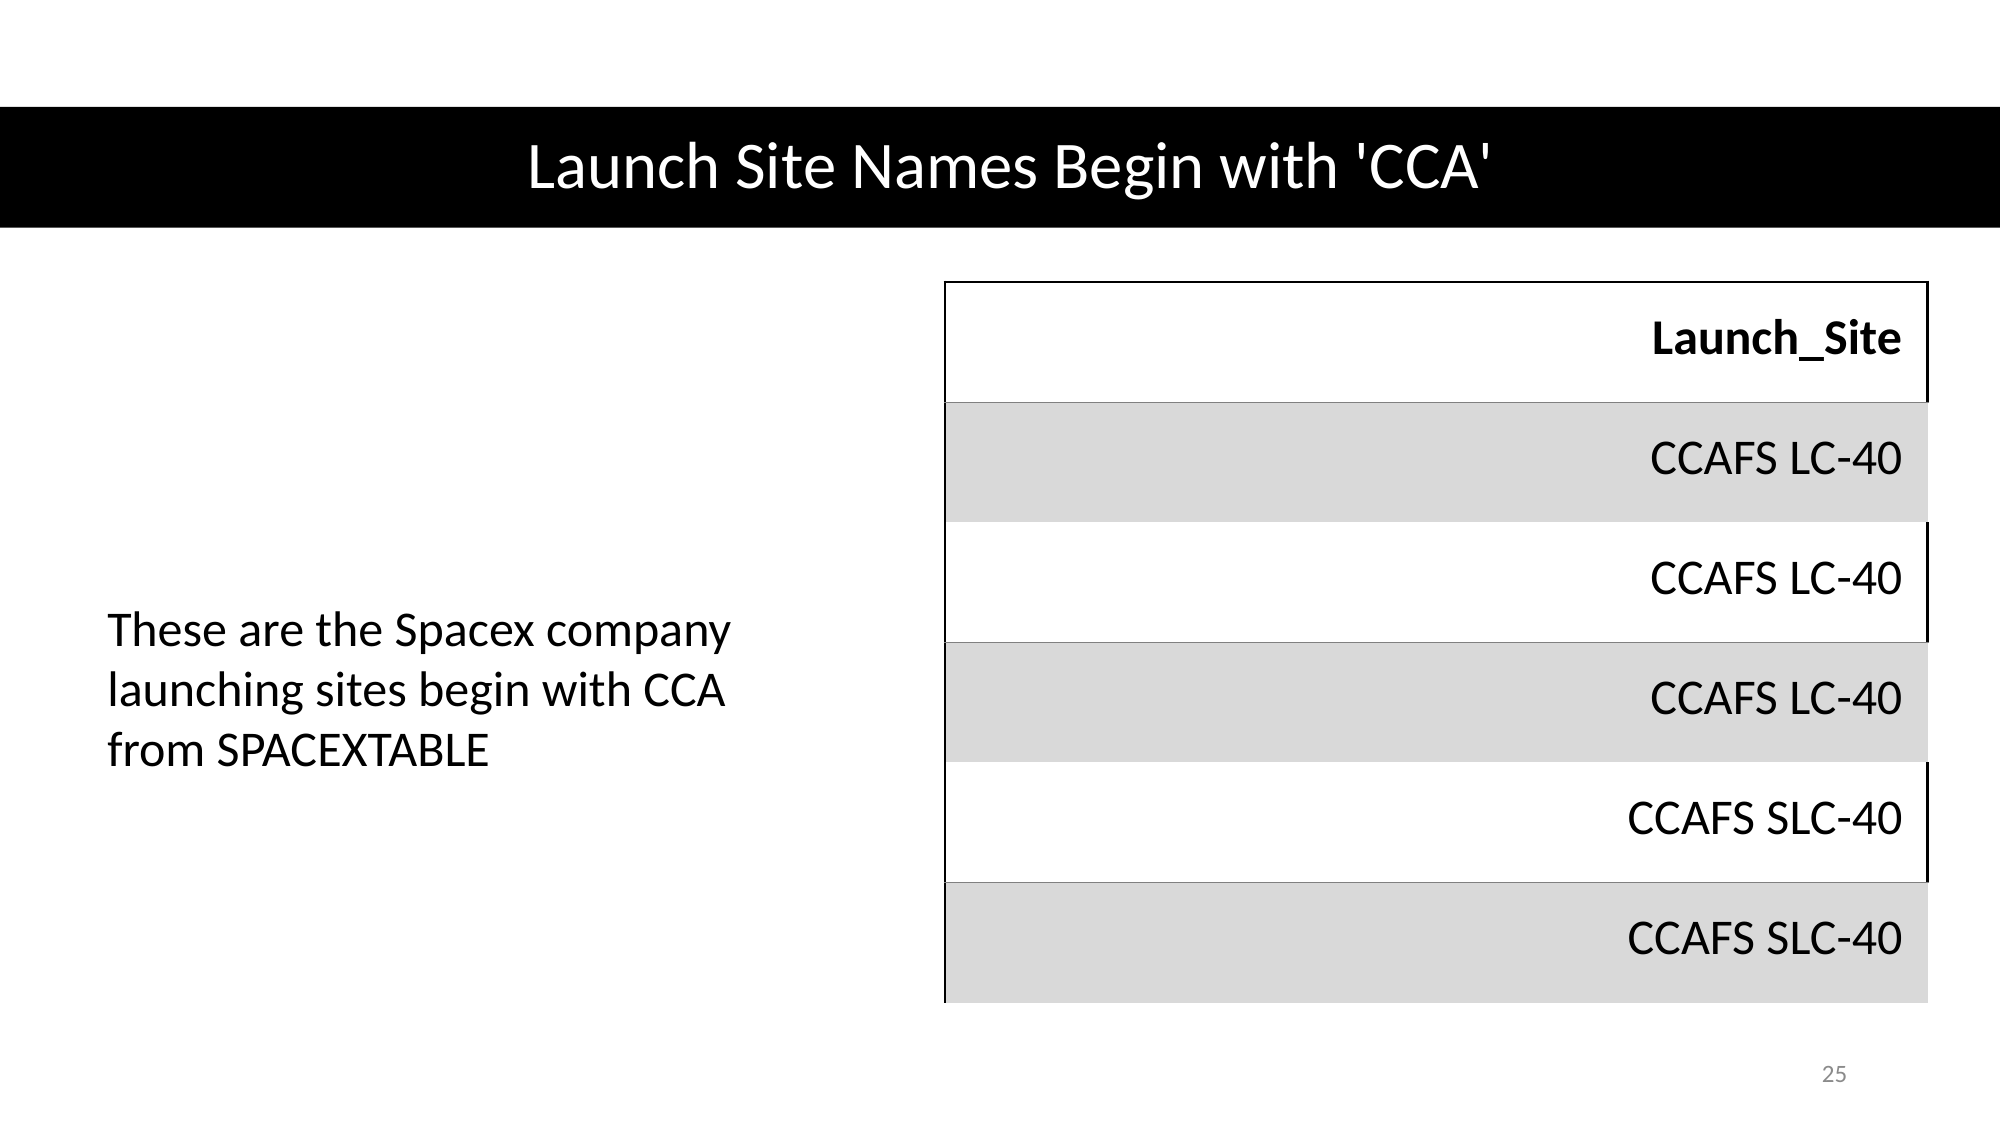

Launch Site Names Begin with 'CCA'

| Launch\_Site |
| --- |
| CCAFS LC-40 |
| CCAFS LC-40 |
| CCAFS LC-40 |
| CCAFS SLC-40 |
| CCAFS SLC-40 |
These are the Spacex company launching sites begin with CCA  from SPACEXTABLE
25